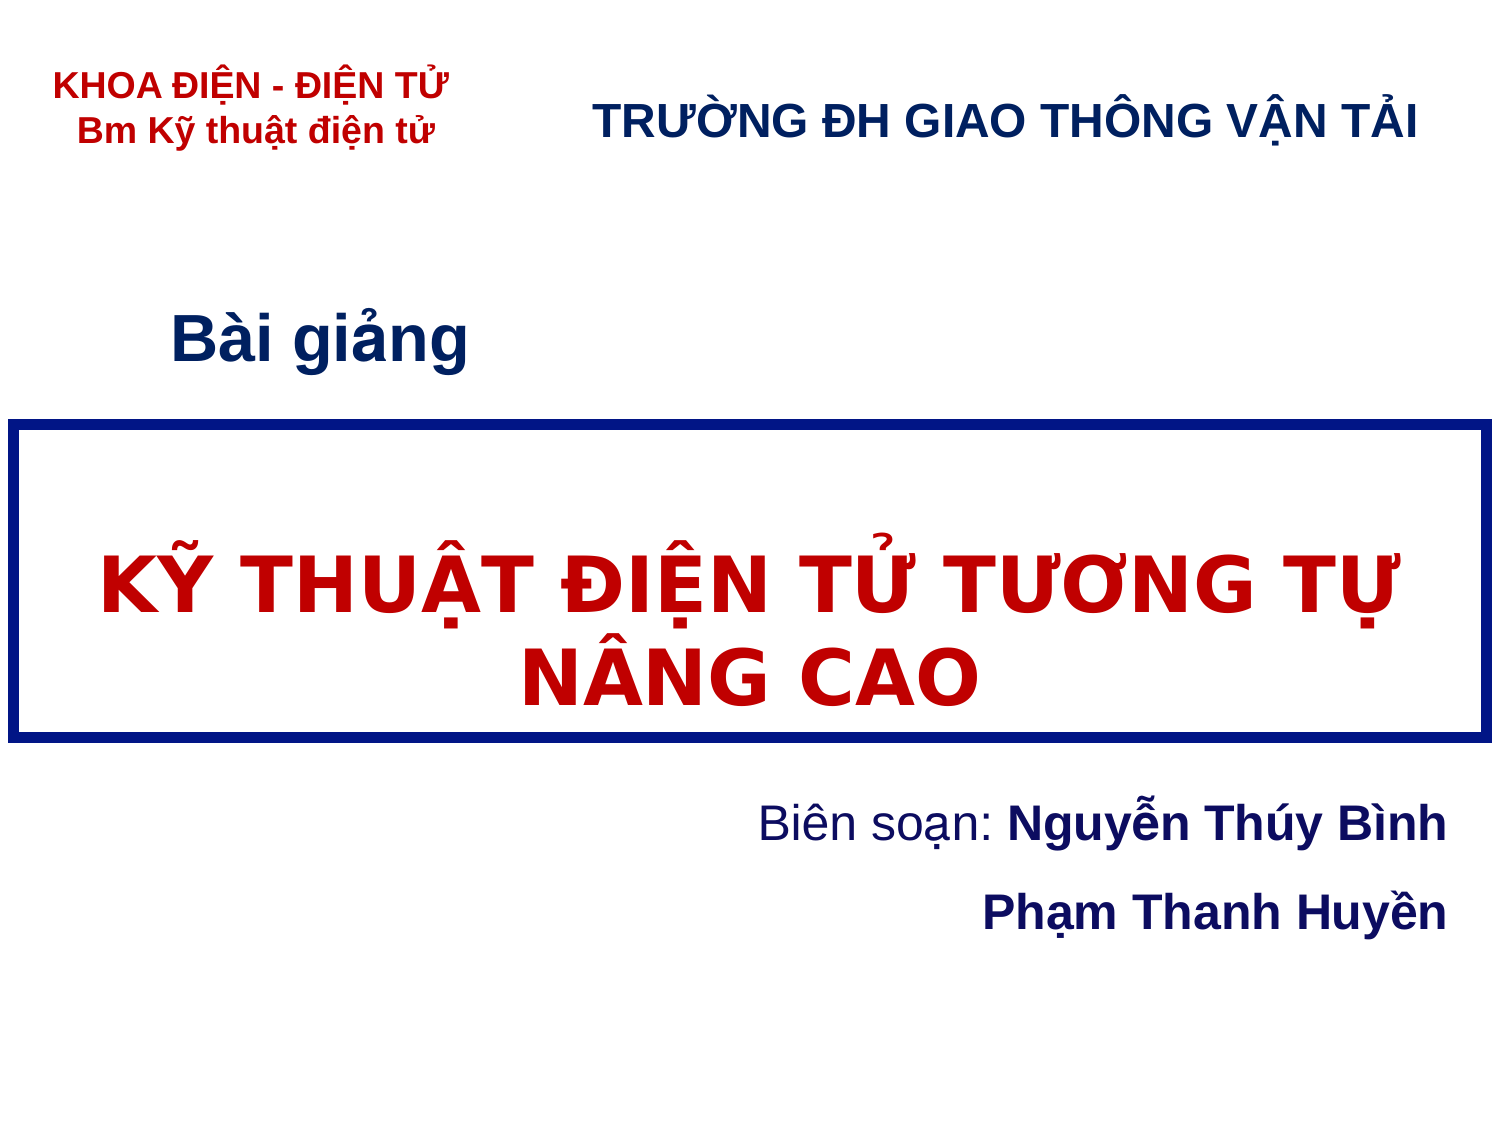

KHOA ĐIỆN - ĐIỆN TỬ
Bm Kỹ thuật điện tử
TRƯỜNG ĐH GIAO THÔNG VẬN TẢI
Bài giảng
# KỸ THUẬT ĐIỆN TỬ TƯƠNG TỰ NÂNG CAO
Biên soạn: Nguyễn Thúy Bình
Phạm Thanh Huyền